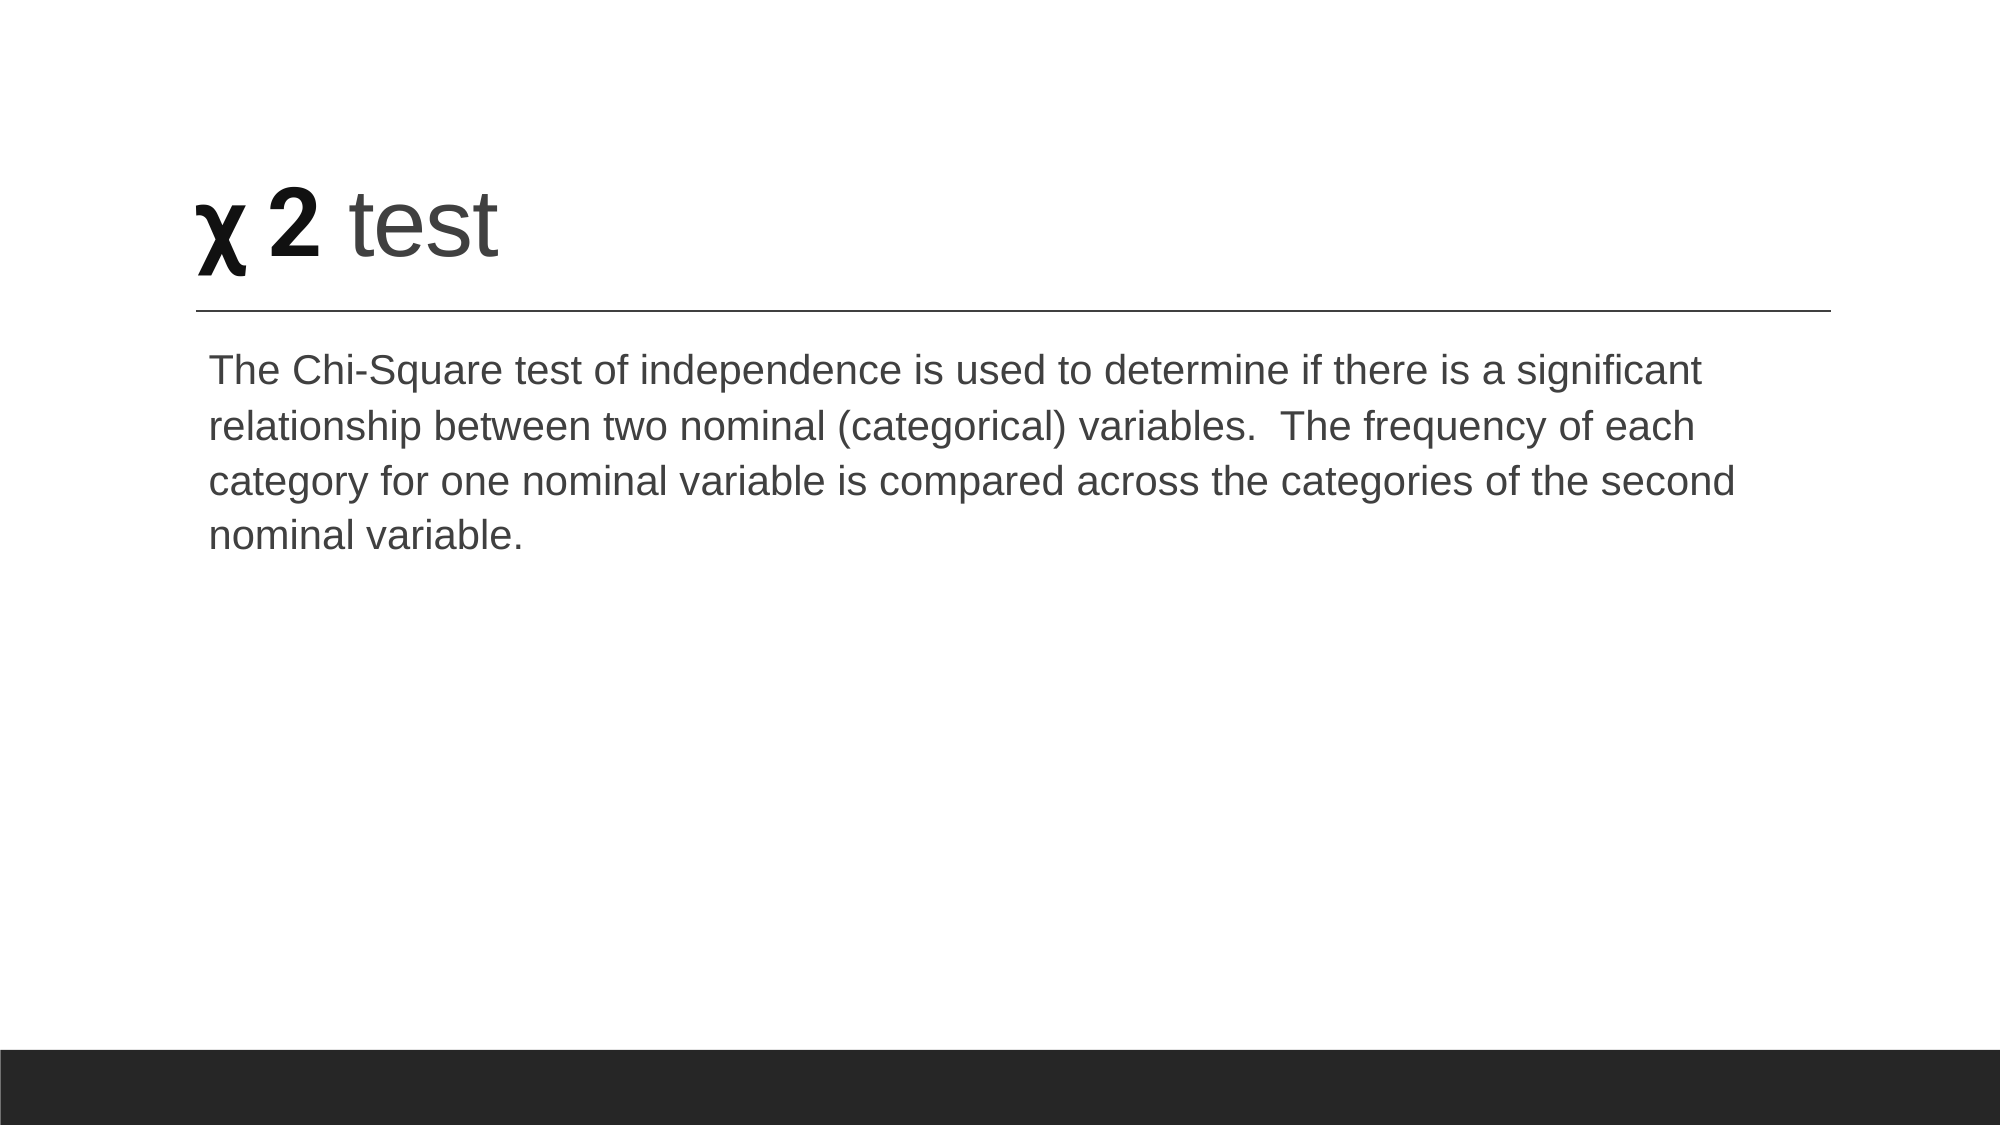

# χ 2 test
The Chi-Square test of independence is used to determine if there is a significant relationship between two nominal (categorical) variables.  The frequency of each category for one nominal variable is compared across the categories of the second nominal variable.